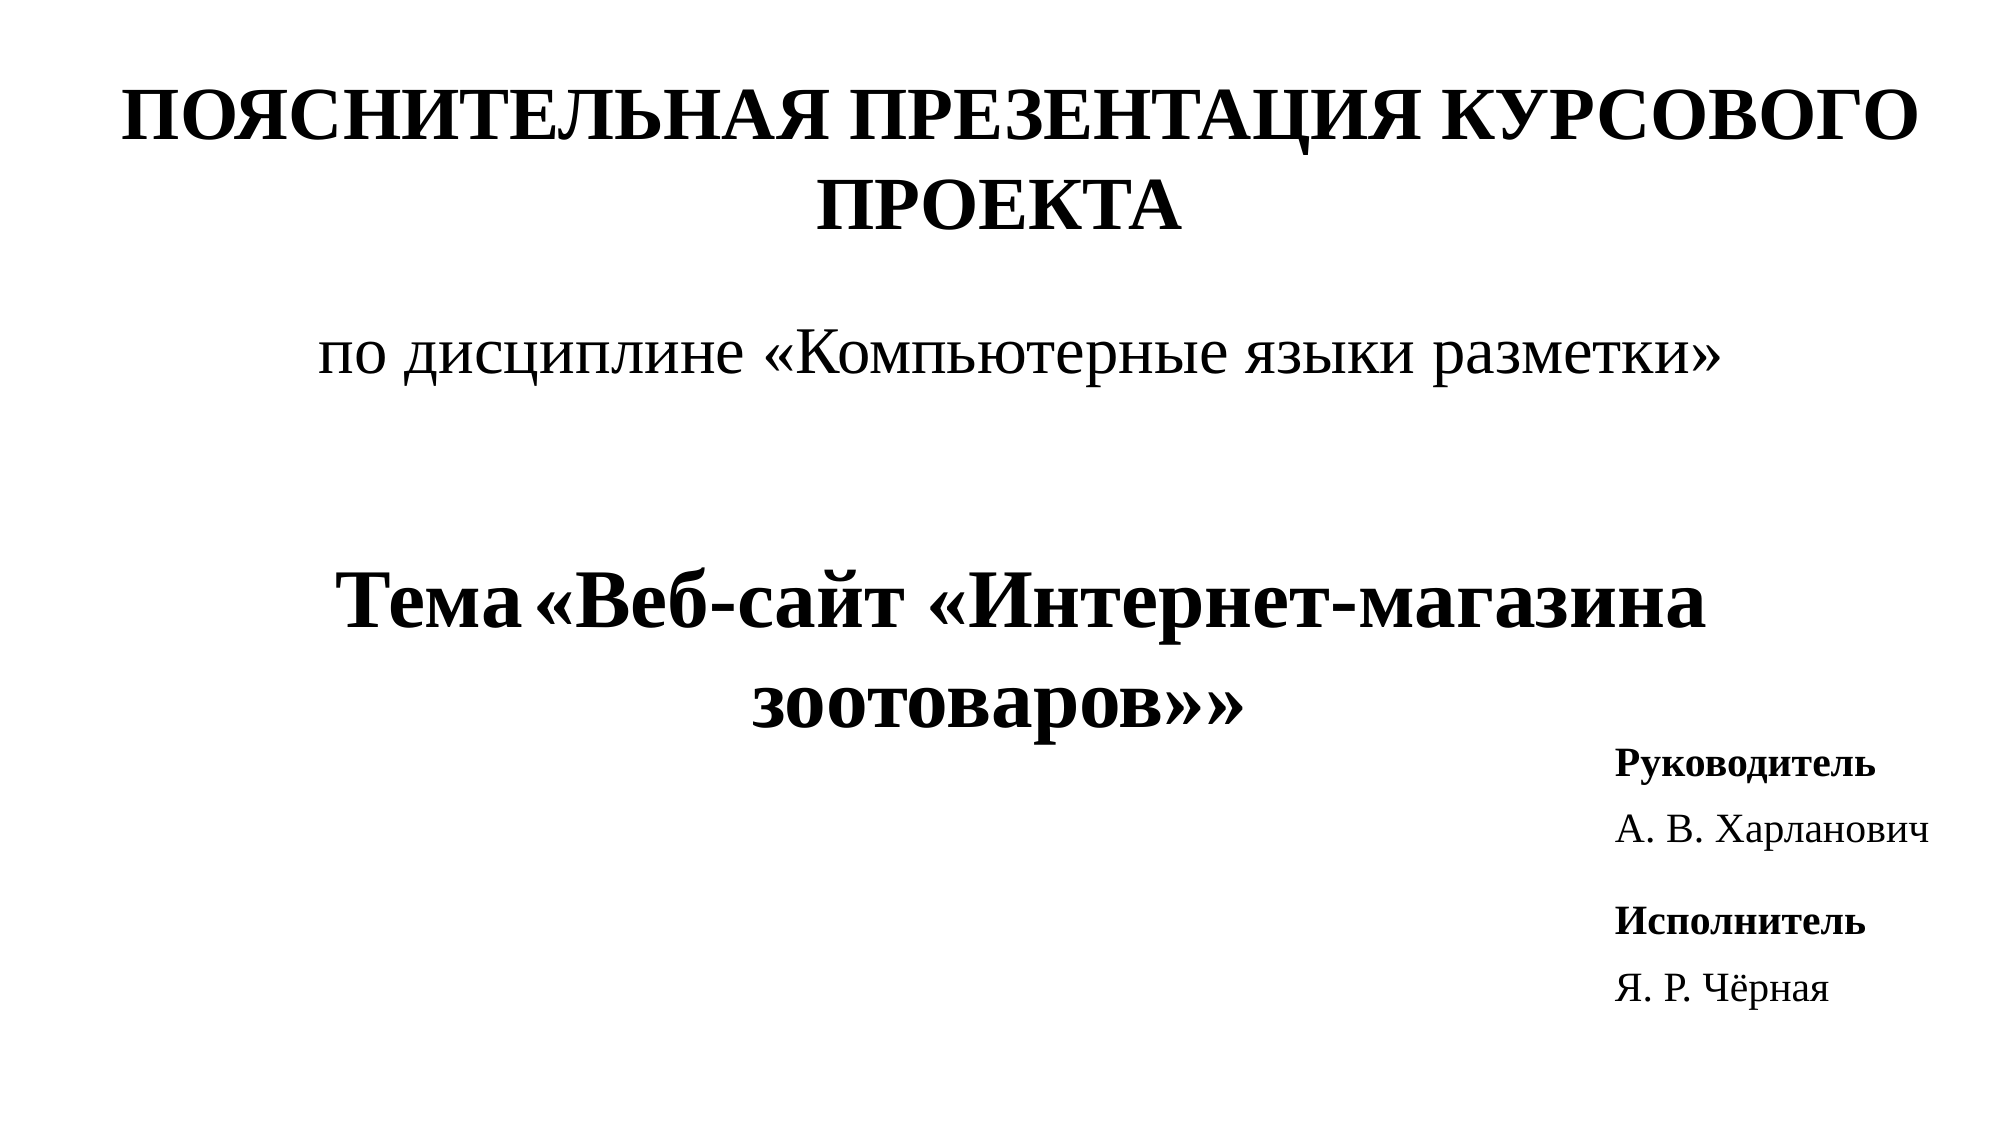

ПОЯСНИТЕЛЬНАЯ ПРЕЗЕНТАЦИЯ КУРСОВОГО ПРОЕКТА
по дисциплине «Компьютерные языки разметки»

Тема  «Веб-сайт «Интернет-магазина зоотоваров»»

Руководитель
А. В. Харланович

Исполнитель
Я. Р. Чёрная